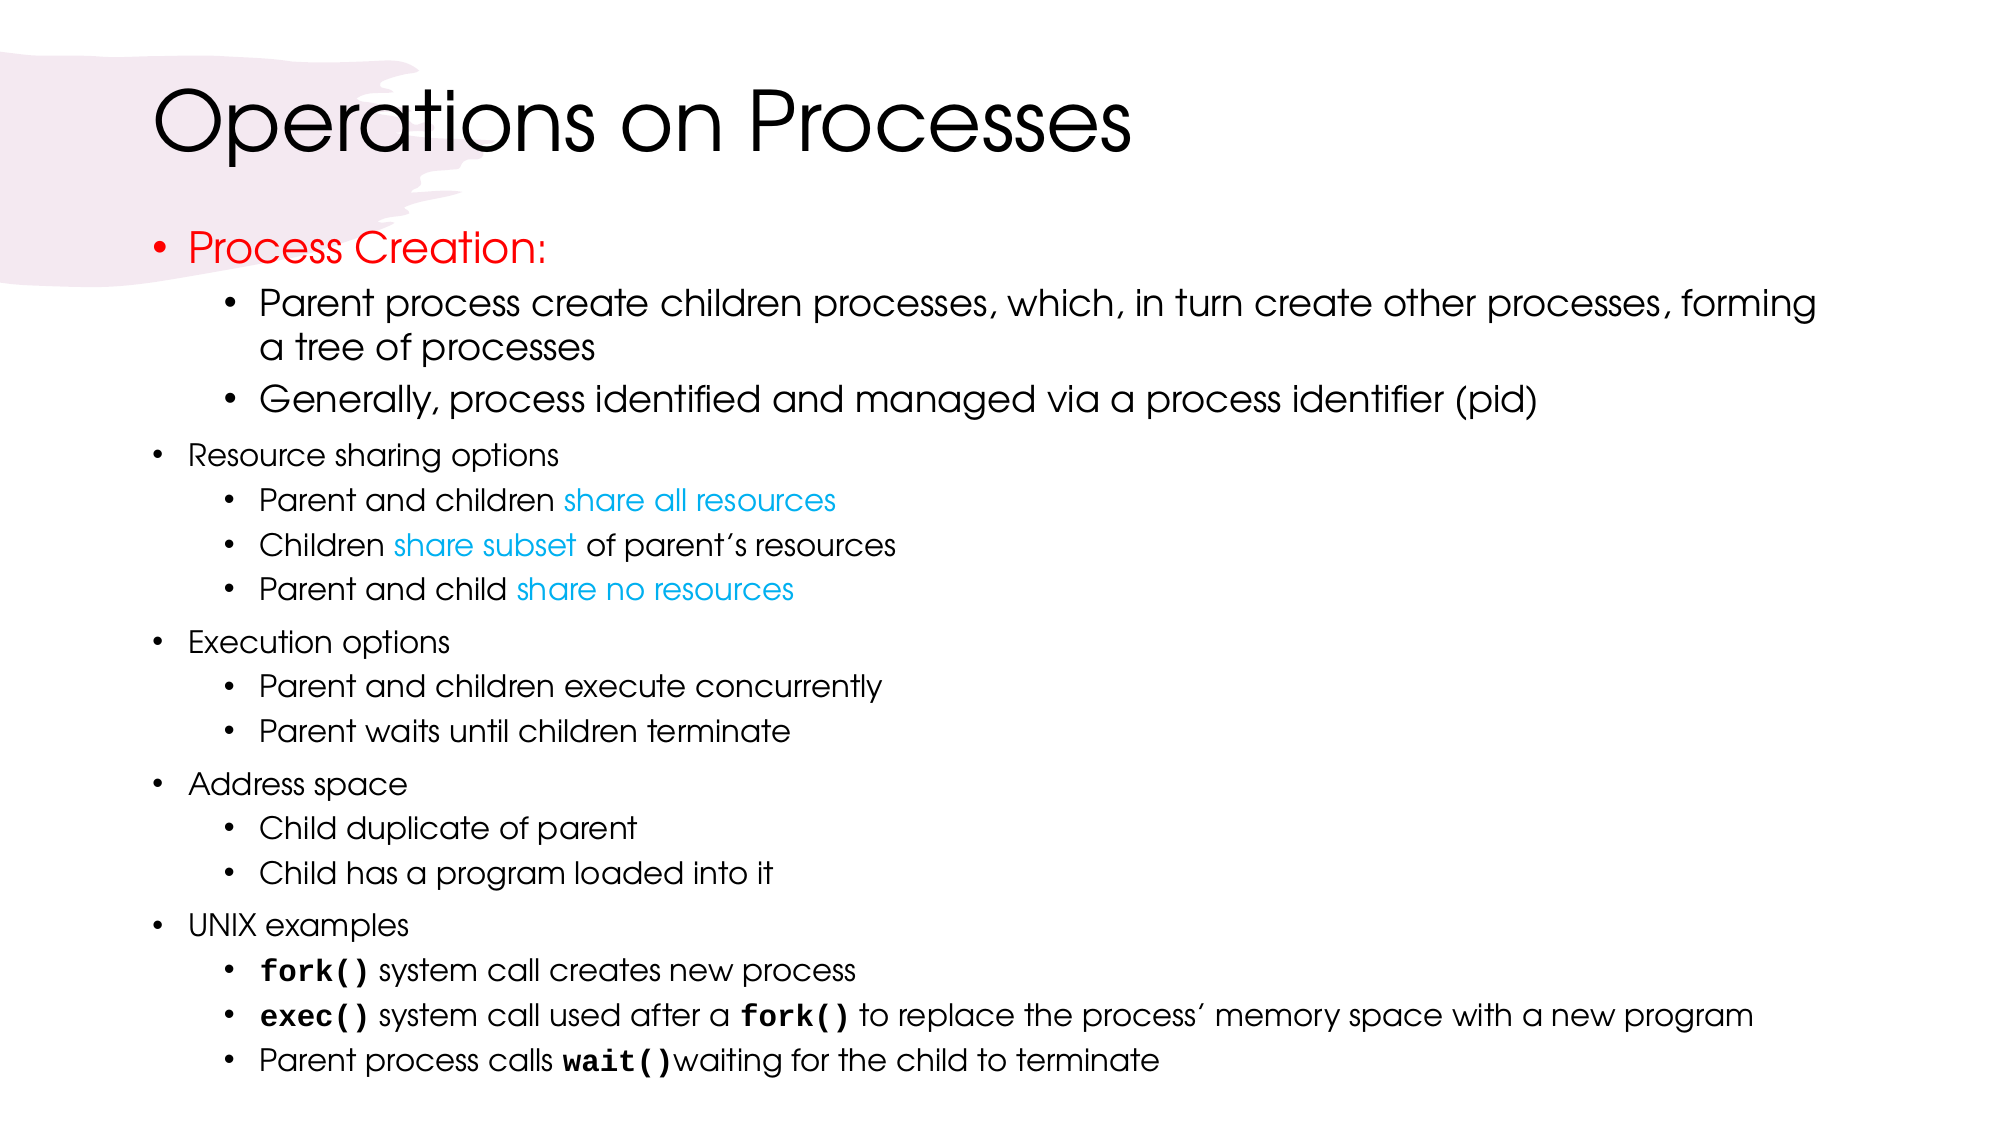

# Operations on Processes
Process Creation:
Parent process create children processes, which, in turn create other processes, forming a tree of processes
Generally, process identified and managed via a process identifier (pid)
Resource sharing options
Parent and children share all resources
Children share subset of parent’s resources
Parent and child share no resources
Execution options
Parent and children execute concurrently
Parent waits until children terminate
Address space
Child duplicate of parent
Child has a program loaded into it
UNIX examples
fork() system call creates new process
exec() system call used after a fork() to replace the process’ memory space with a new program
Parent process calls wait()waiting for the child to terminate